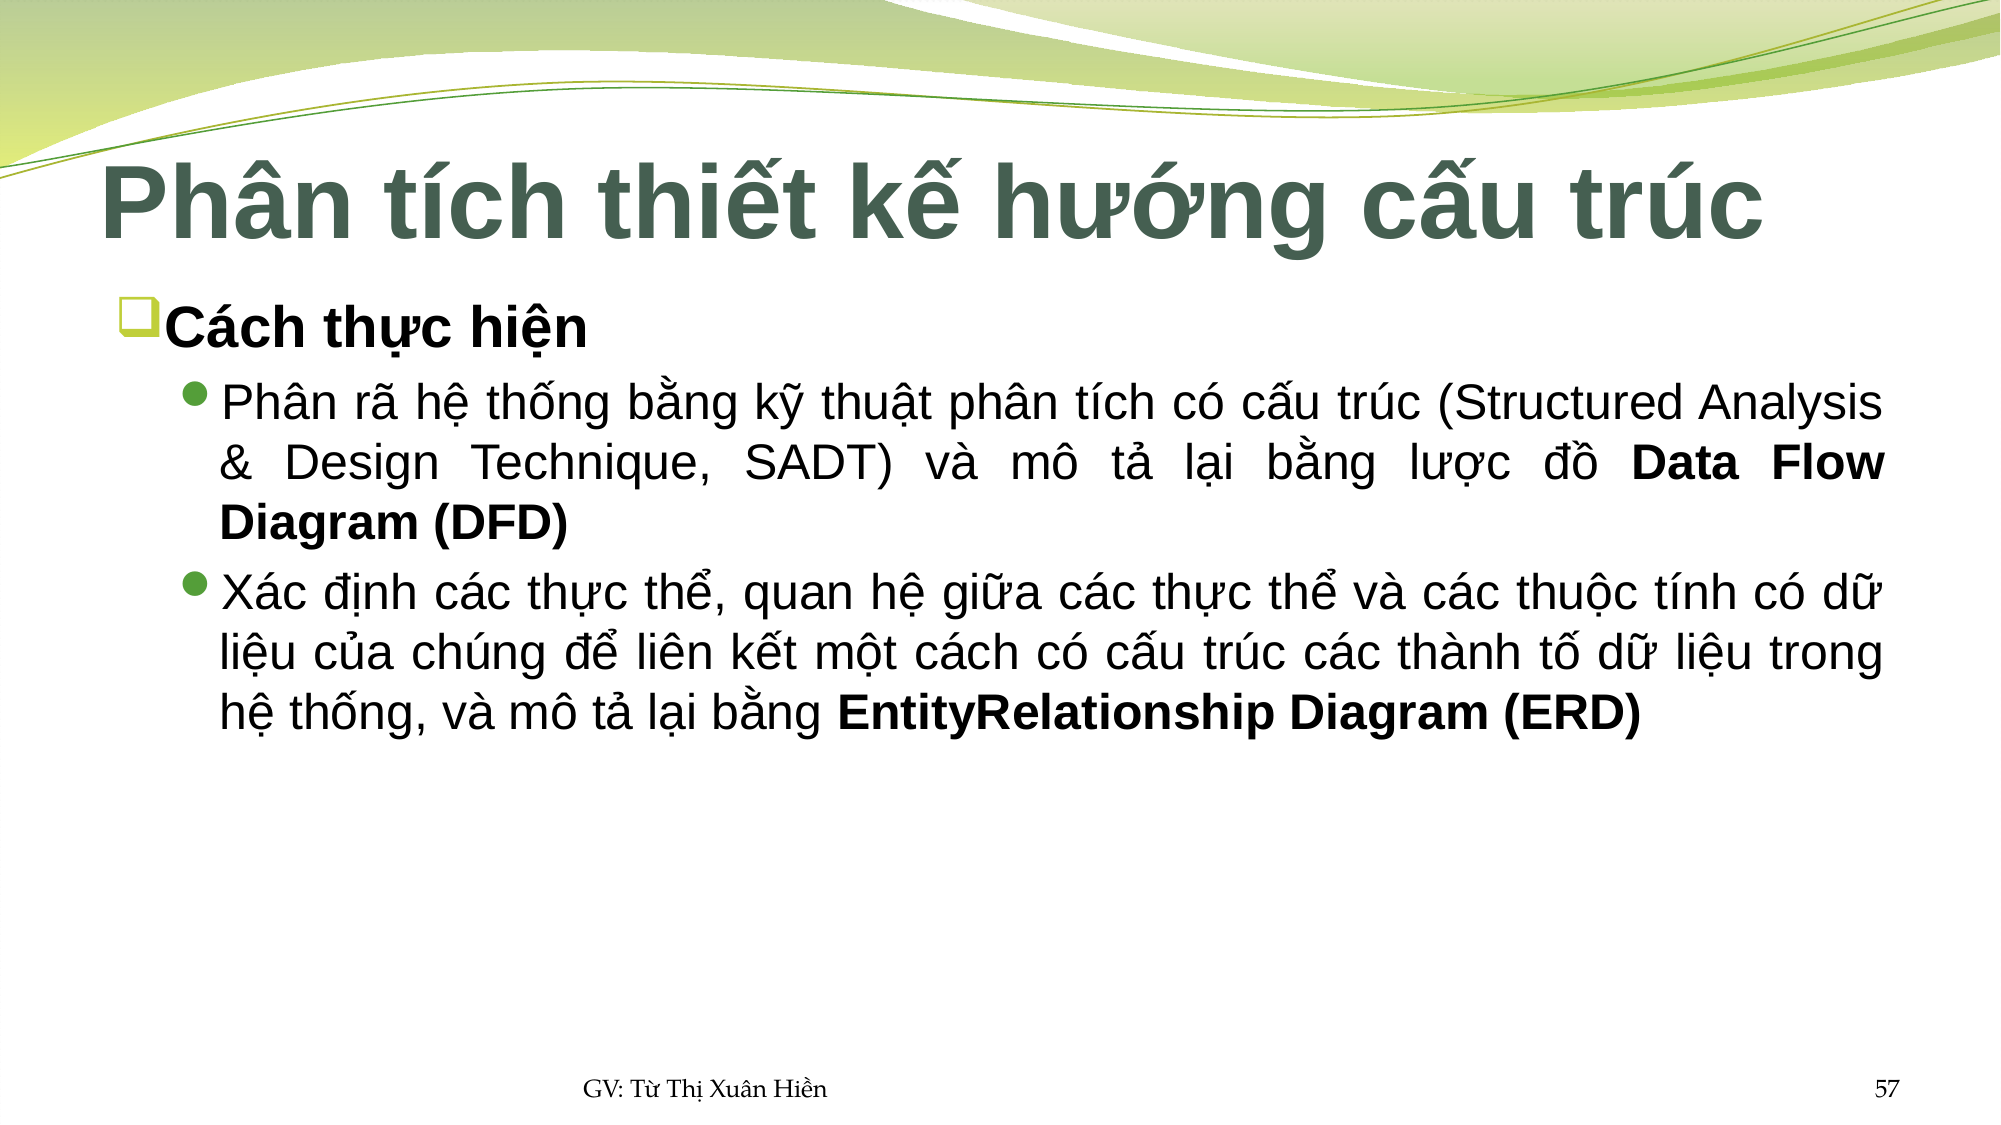

# Phân tích thiết kế hướng cấu trúc
Cách thực hiện
Phân rã hệ thống bằng kỹ thuật phân tích có cấu trúc (Structured Analysis & Design Technique, SADT) và mô tả lại bằng lược đồ Data Flow Diagram (DFD)
Xác định các thực thể, quan hệ giữa các thực thể và các thuộc tính có dữ liệu của chúng để liên kết một cách có cấu trúc các thành tố dữ liệu trong hệ thống, và mô tả lại bằng EntityRelationship Diagram (ERD)

GV: Từ Thị Xuân Hiền
57